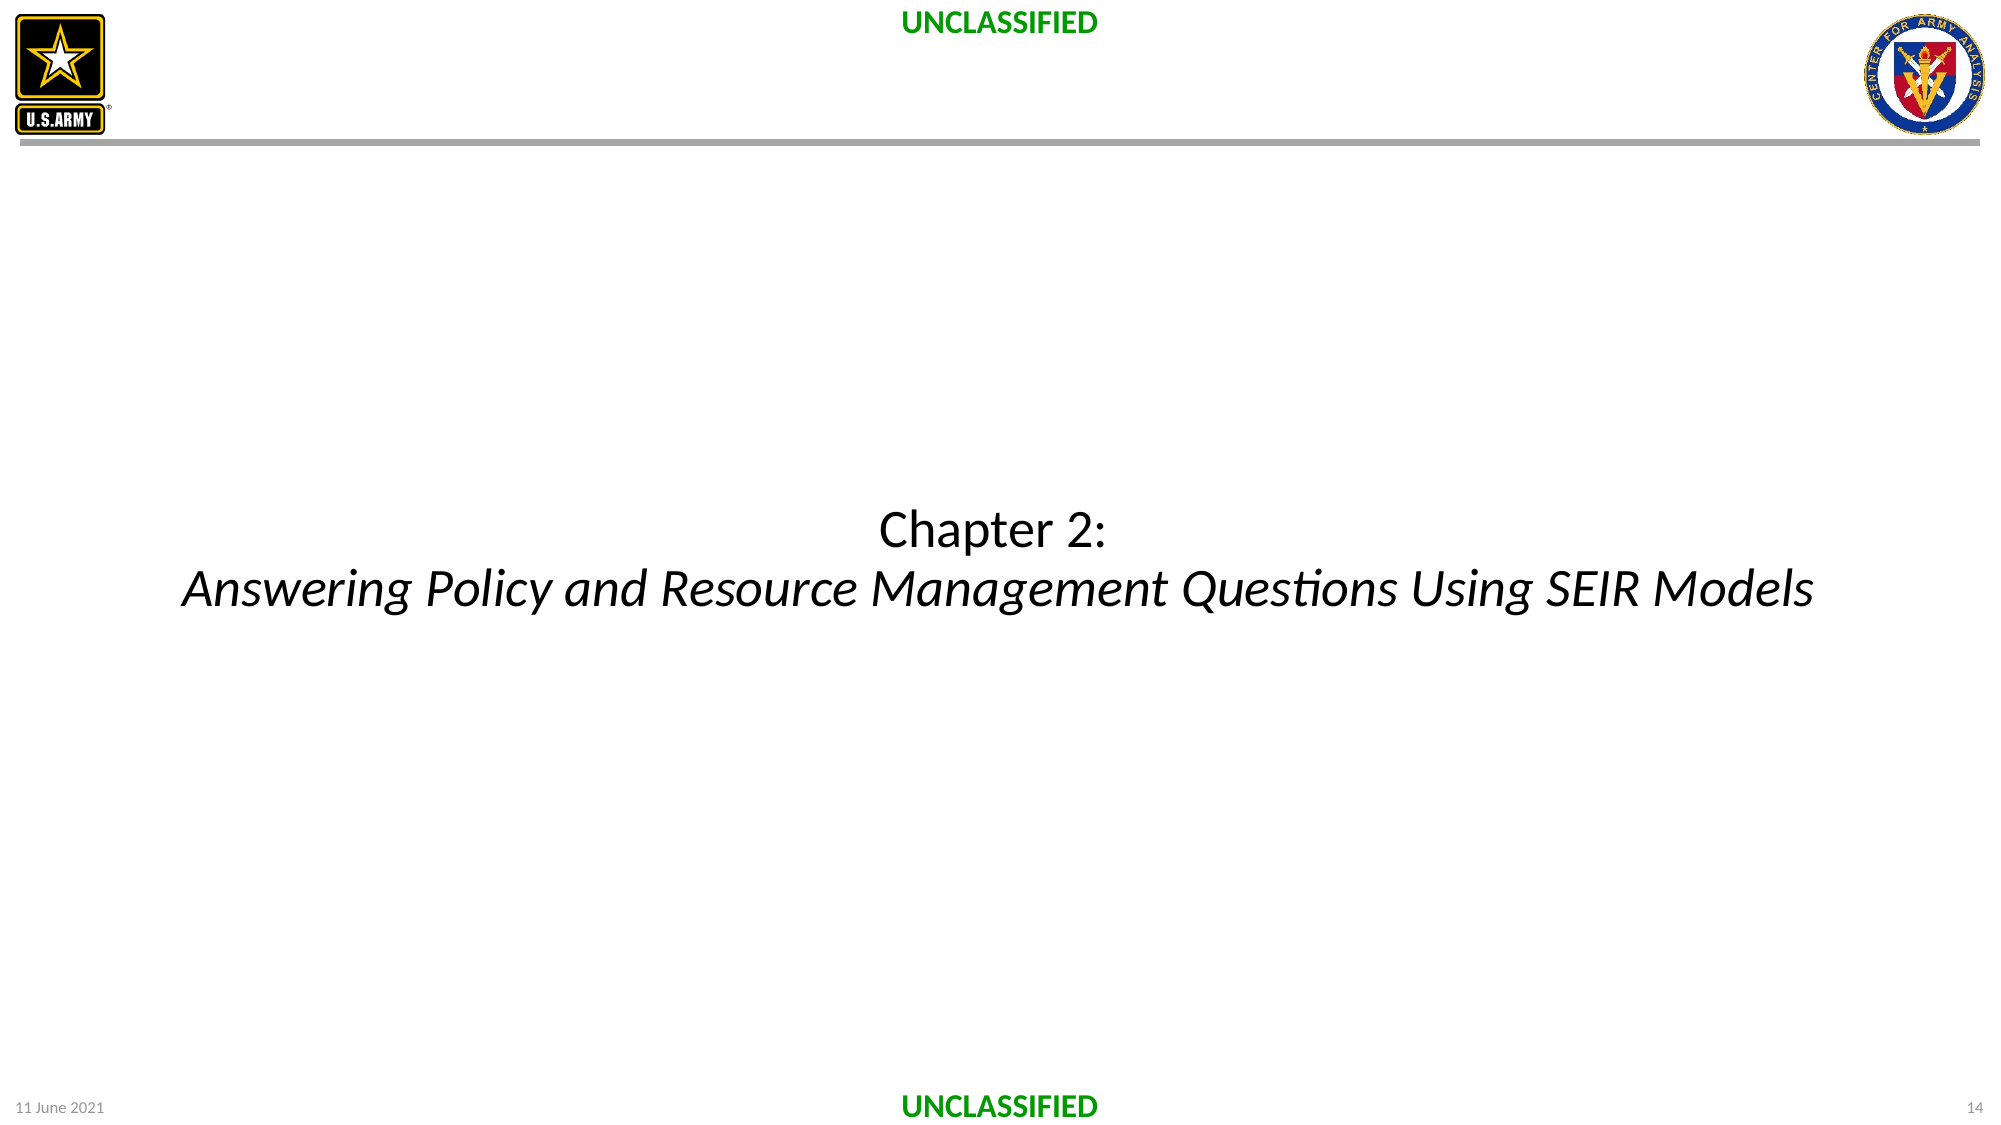

# Chapter 2: Answering Policy and Resource Management Questions Using SEIR Models
11 June 2021
14